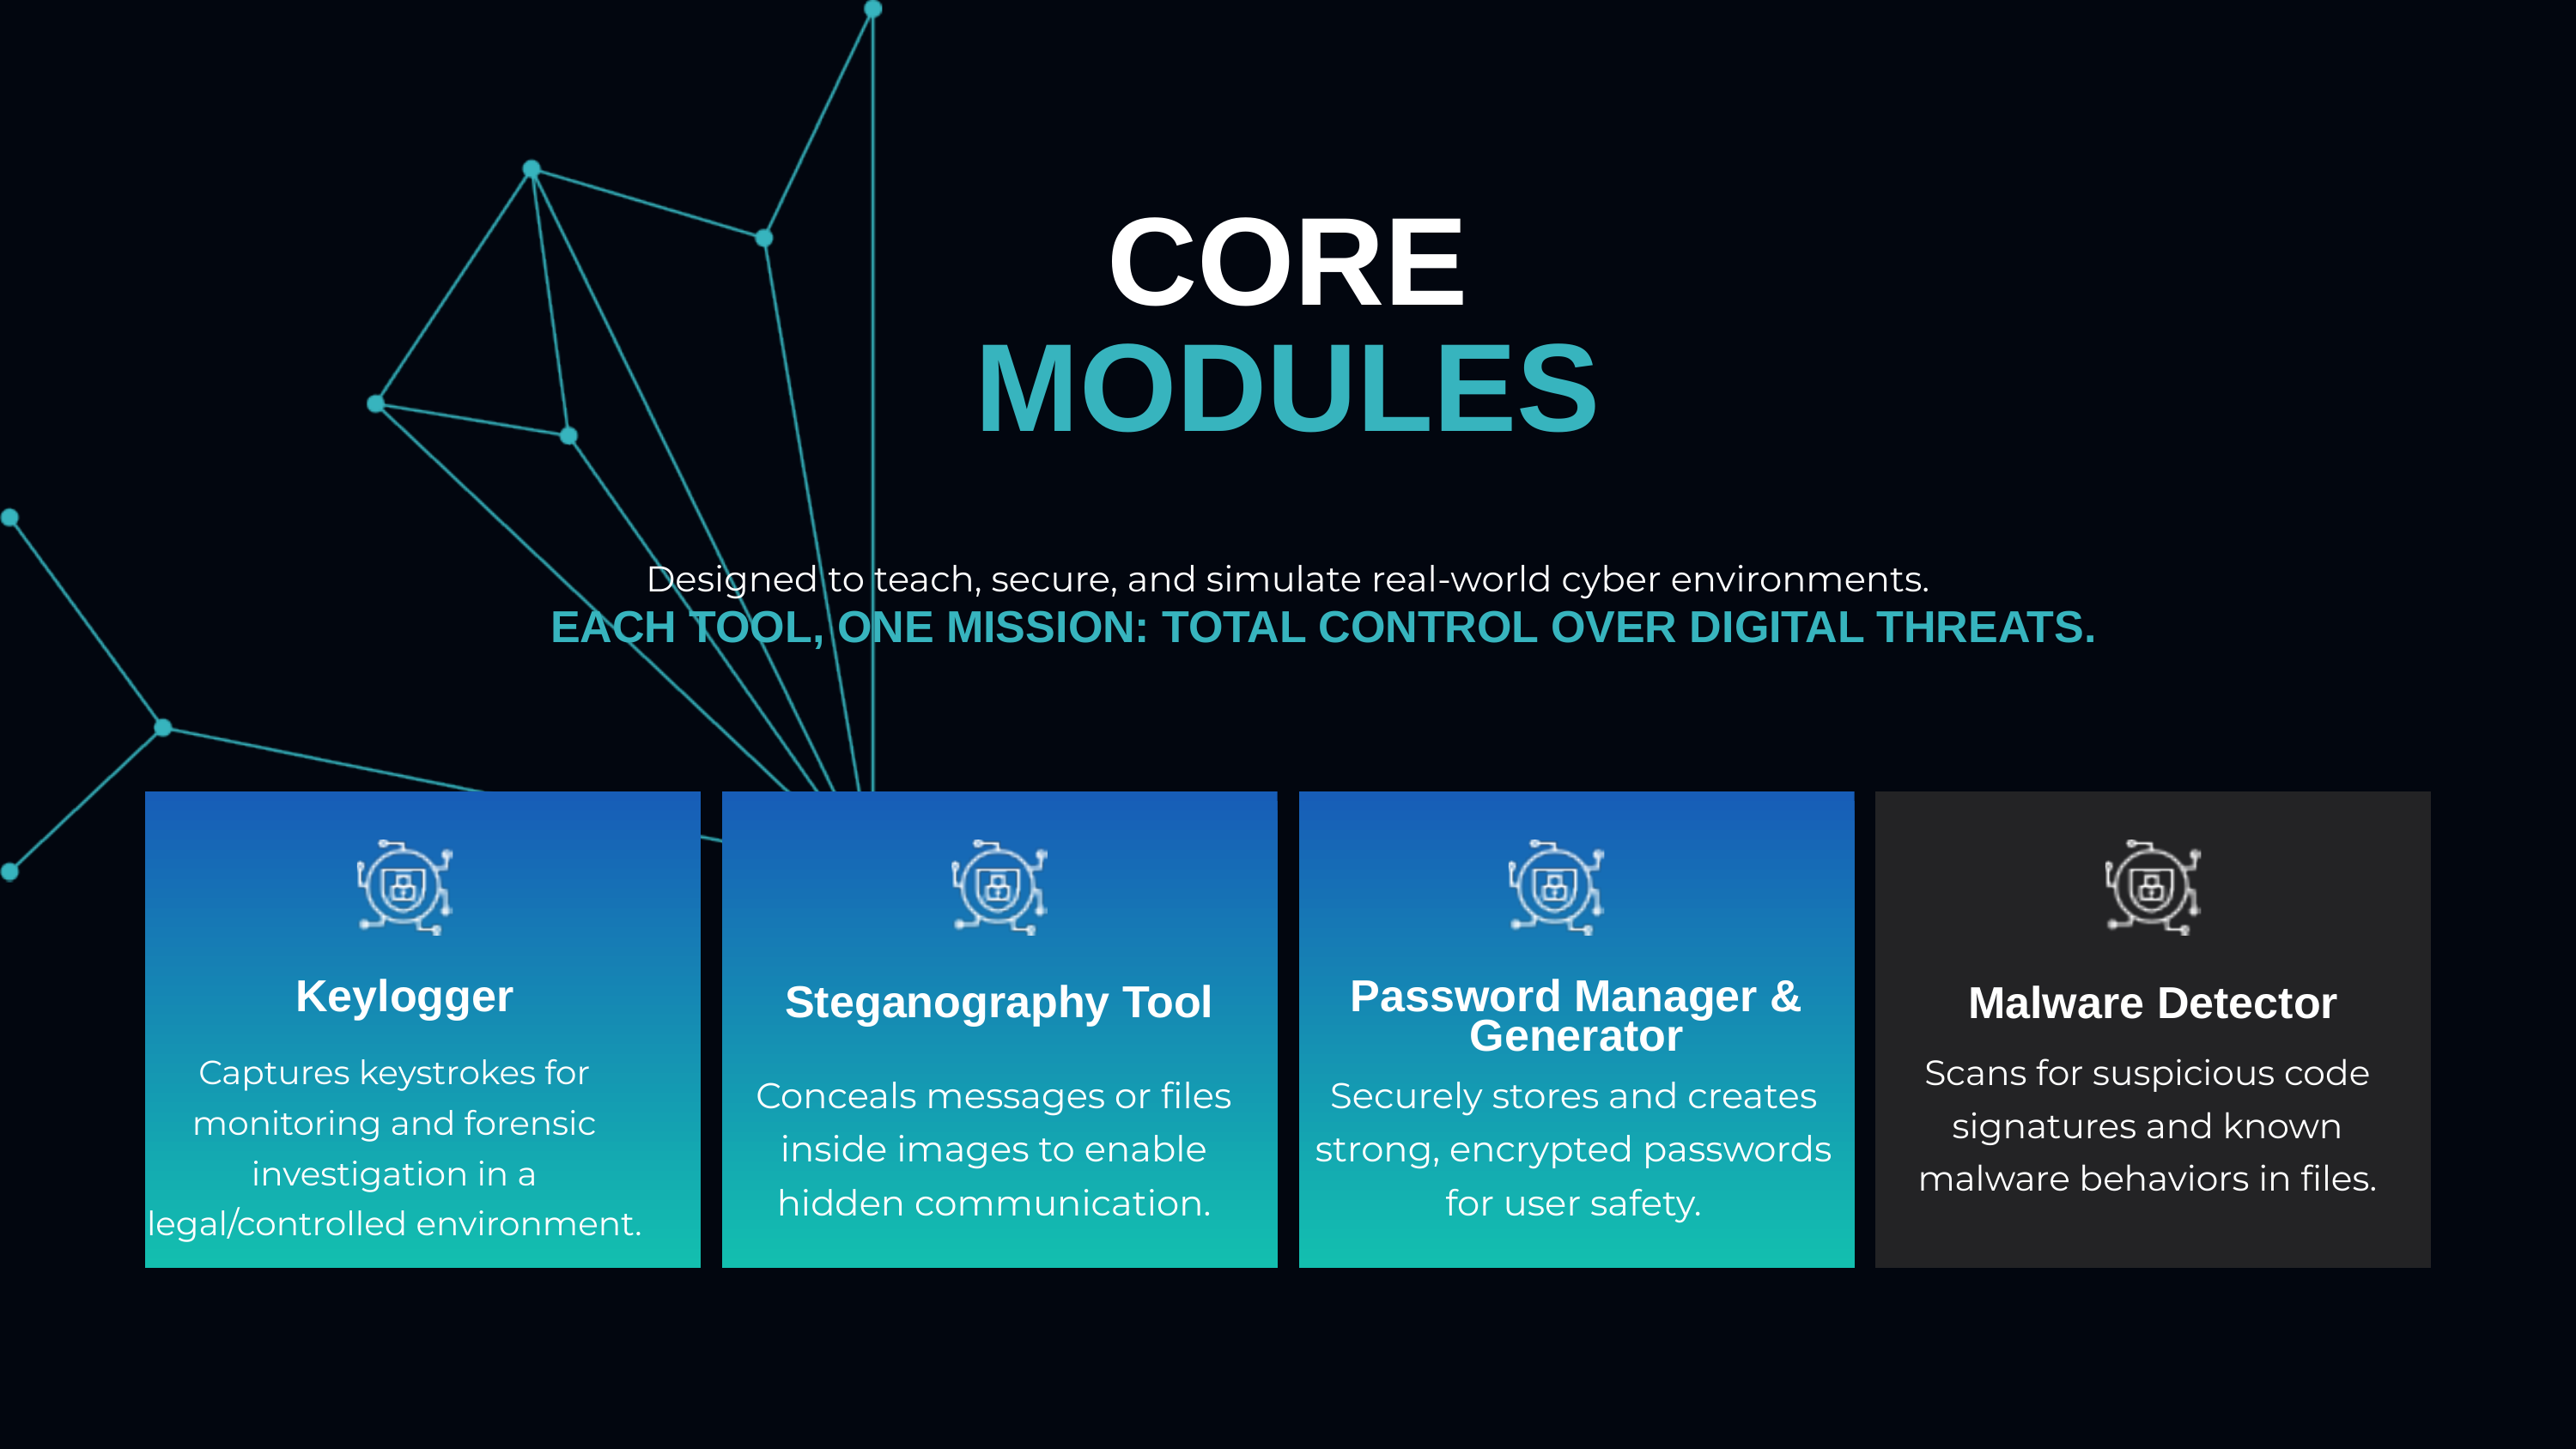

CORE
MODULES
Designed to teach, secure, and simulate real-world cyber environments.
EACH TOOL, ONE MISSION: TOTAL CONTROL OVER DIGITAL THREATS.

Keylogger
Password Manager & Generator
Steganography Tool
Malware Detector
Scans for suspicious code signatures and known malware behaviors in files.
Captures keystrokes for monitoring and forensic investigation in a legal/controlled environment.
Conceals messages or files inside images to enable hidden communication.
Securely stores and creates strong, encrypted passwords for user safety.